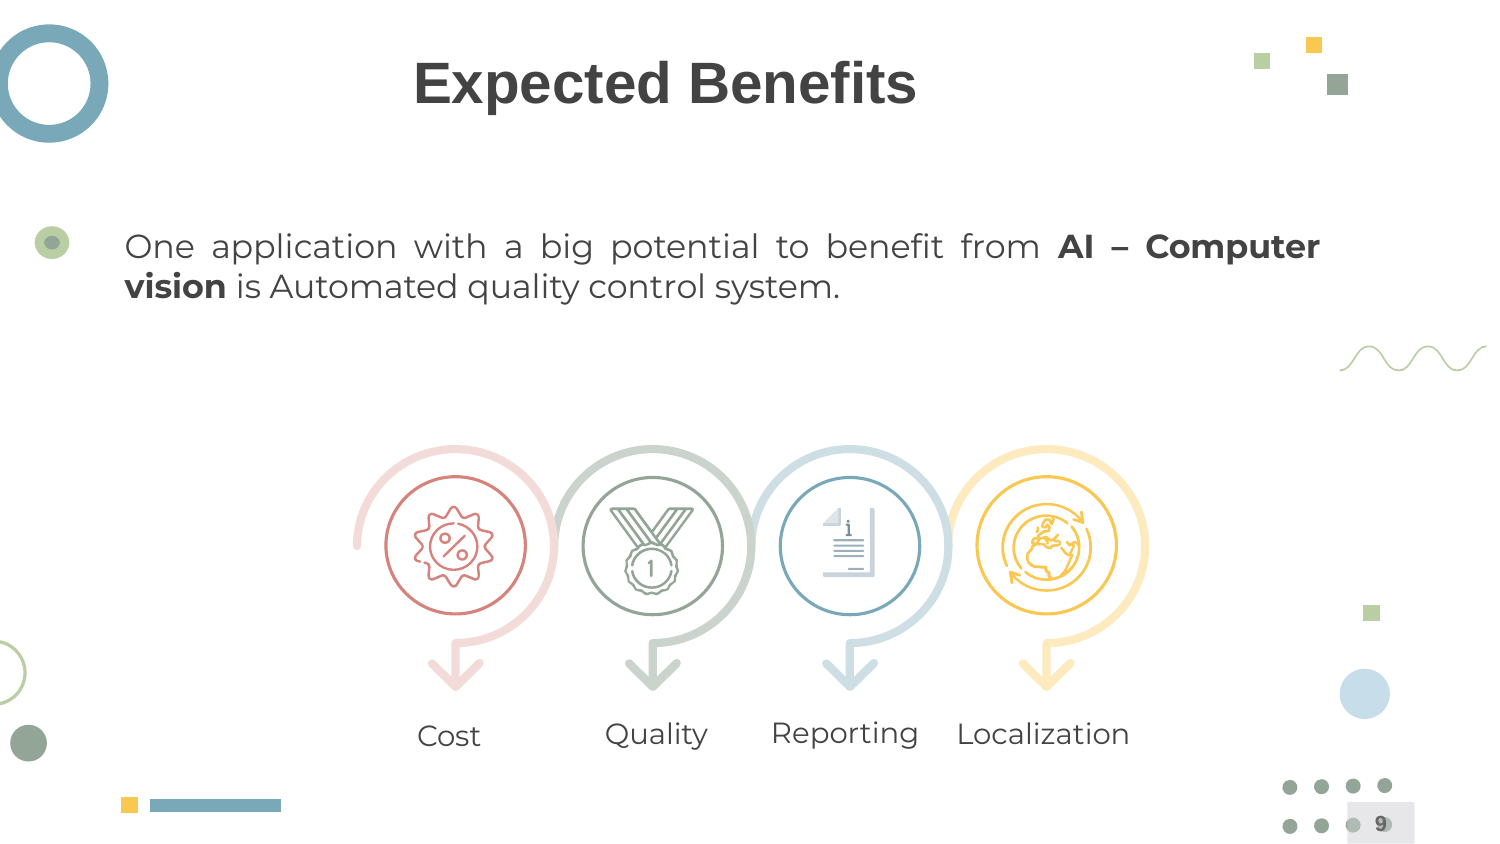

Expected Benefits
One application with a big potential to benefit from AI – Computer vision is Automated quality control system.

Reporting
Localization
Quality
Cost
9